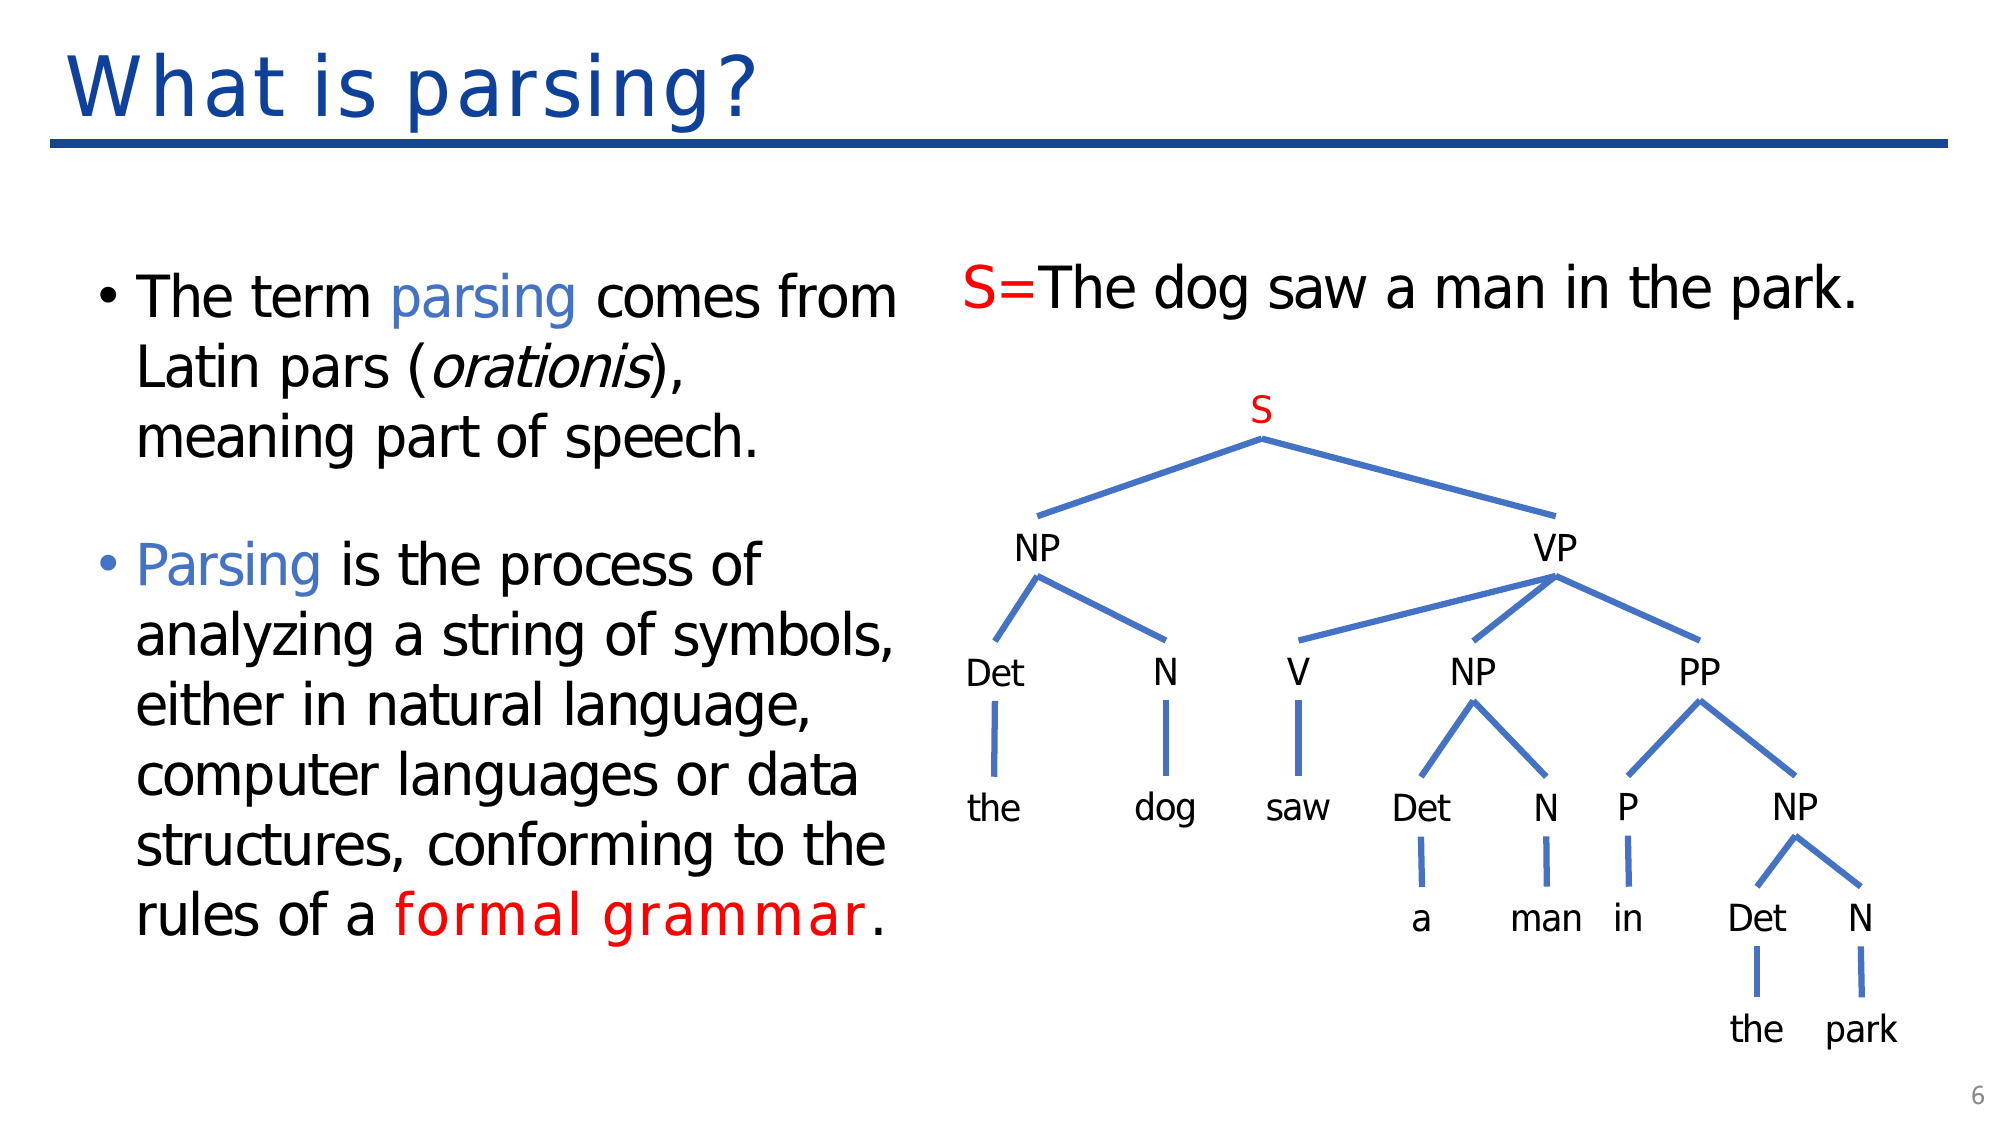

# What is parsing?
S=The dog saw a man in the park.
The term parsing comes from Latin pars (orationis), meaning part of speech.
Parsing is the process of analyzing a string of symbols, either in natural language, computer languages or data structures, conforming to the rules of a formal grammar.
S
NP
VP
N
V
PP
NP
Det
dog
saw
P
NP
N
the
Det
man
in
Det
N
a
the
park
6